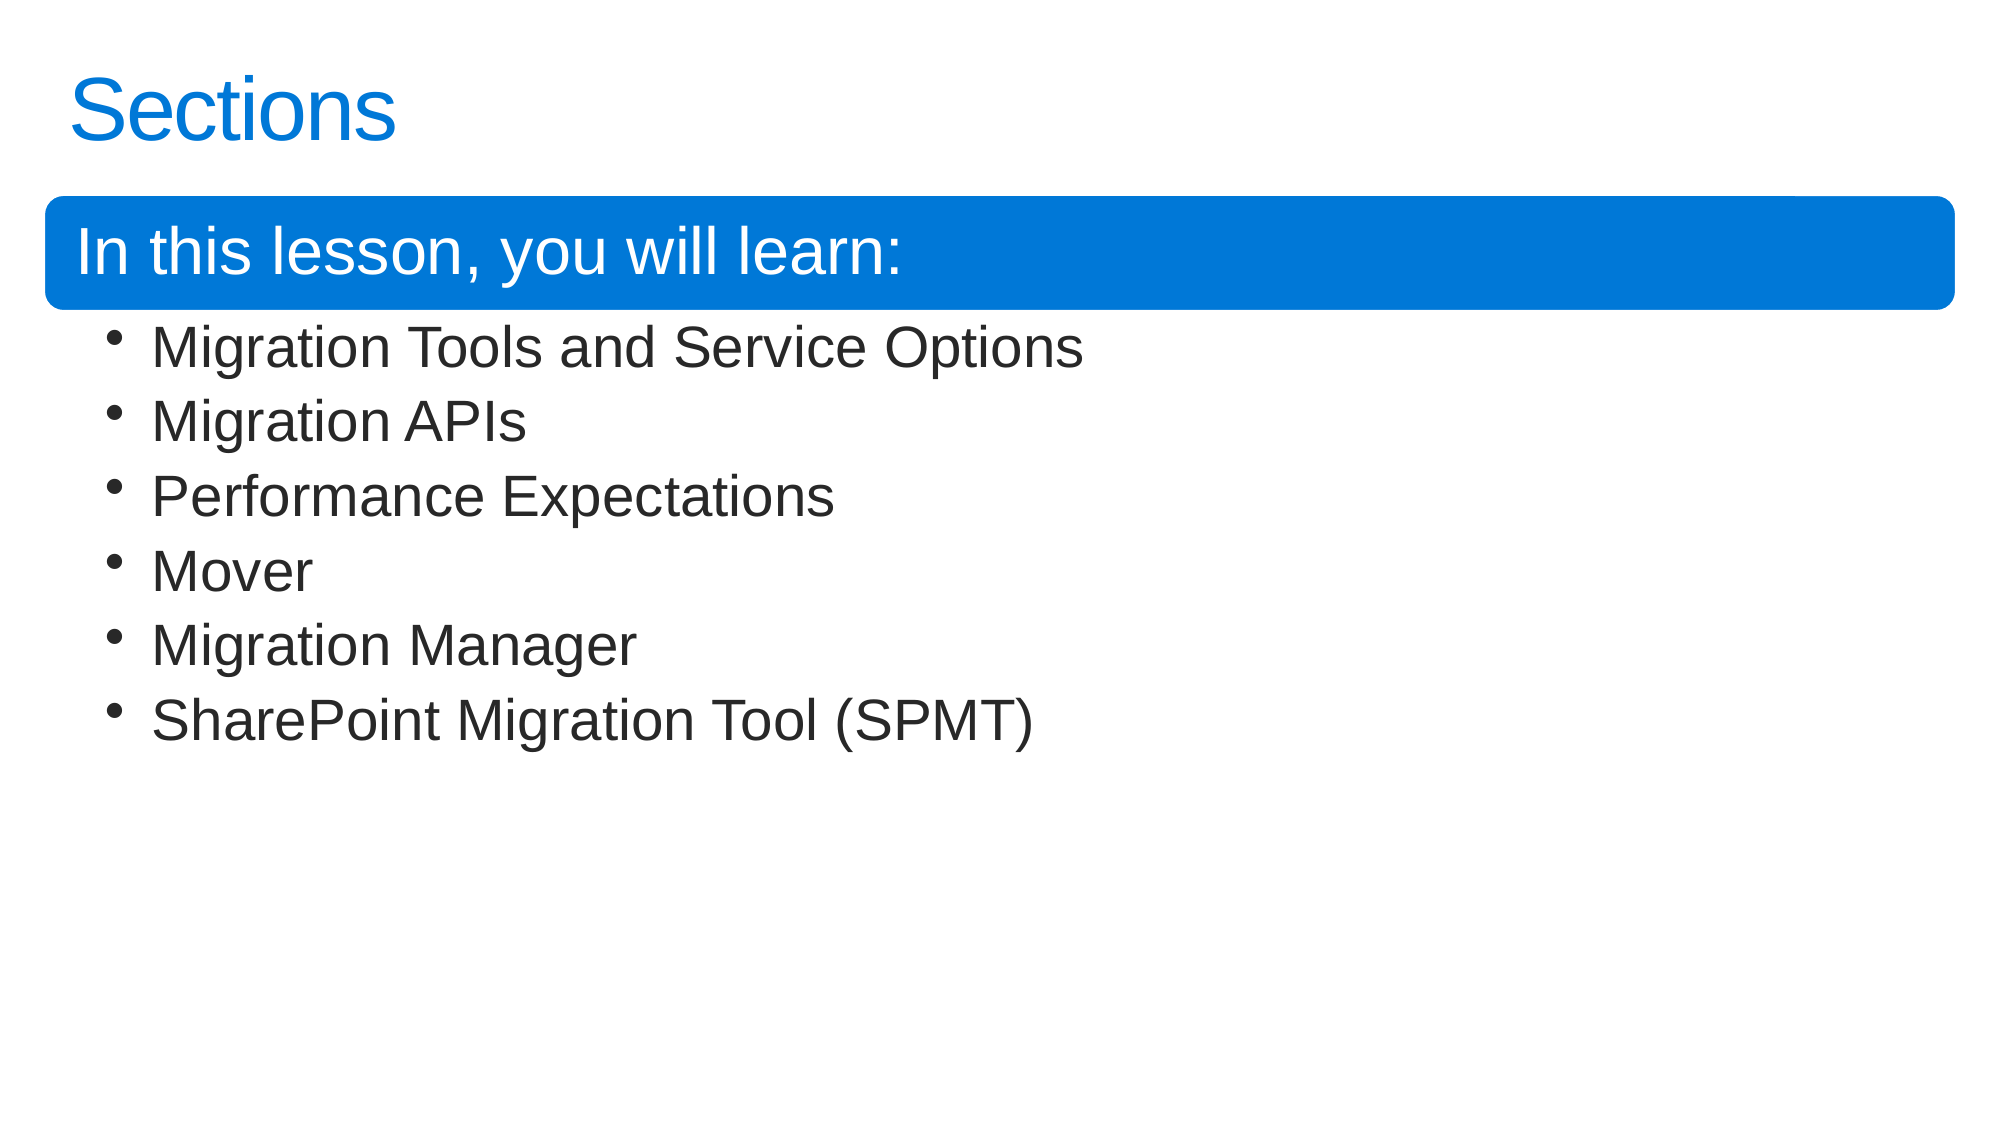

# Sections
In this lesson, you will learn:
Migration Tools and Service Options
Migration APIs
Performance Expectations
Mover
Migration Manager
SharePoint Migration Tool (SPMT)